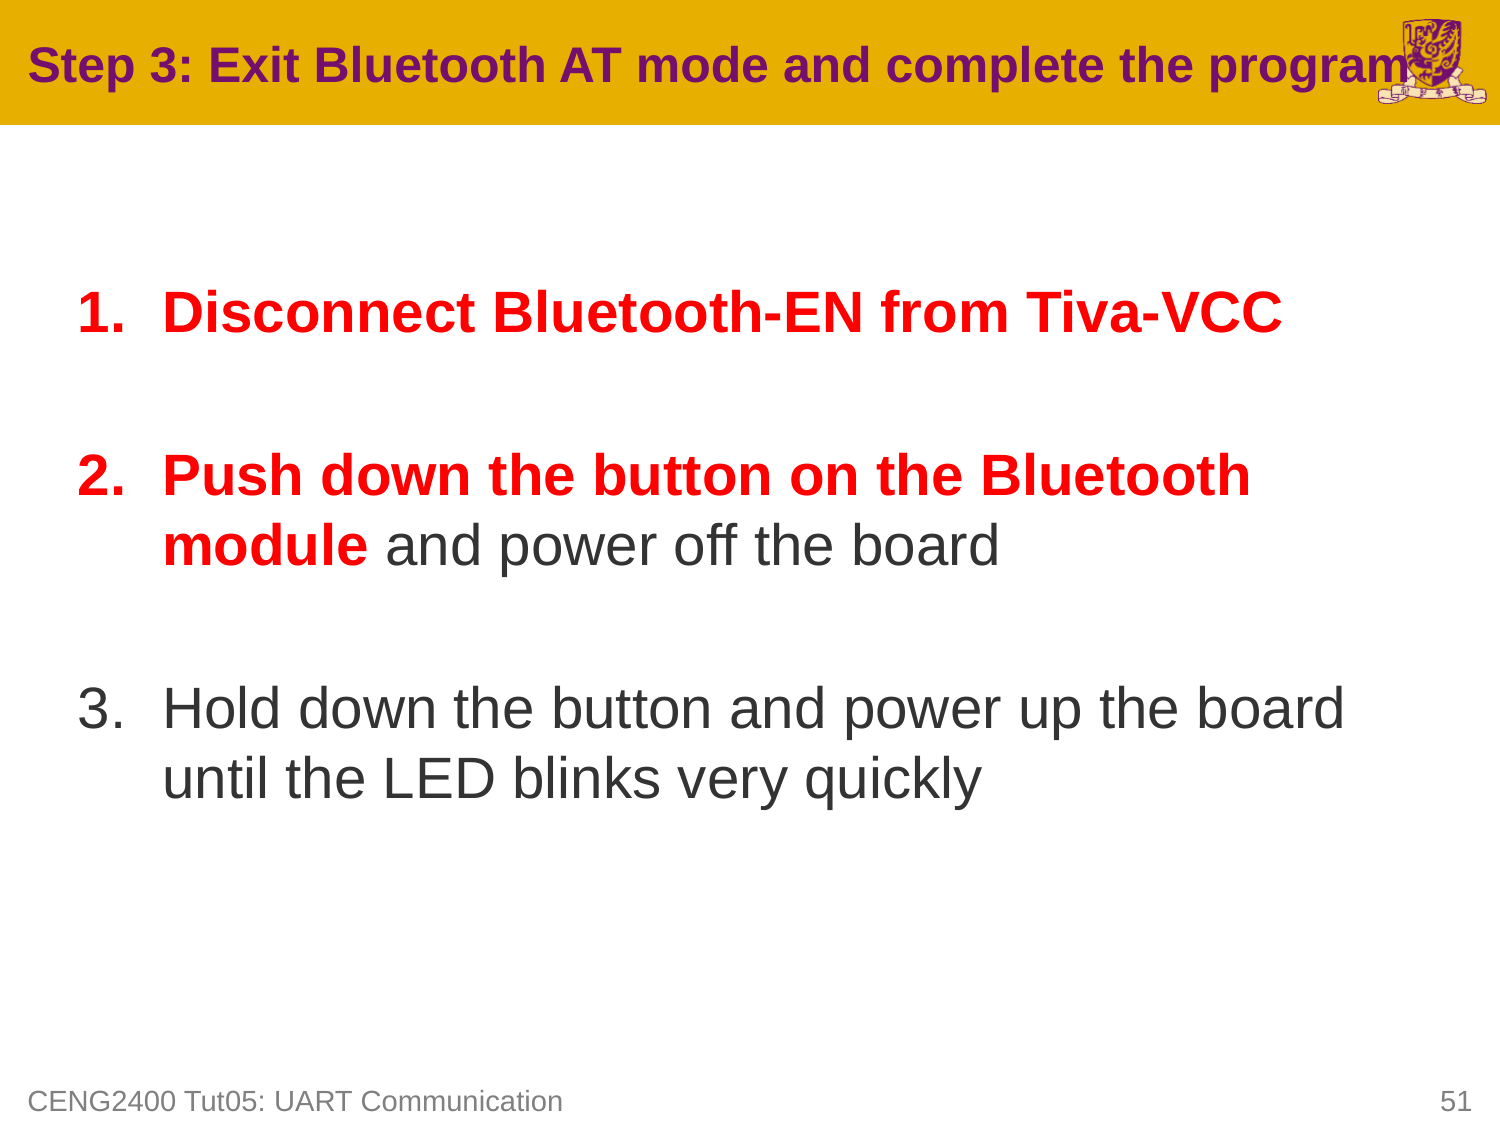

# Step 3: Exit Bluetooth AT mode and complete the program
Disconnect Bluetooth-EN from Tiva-VCC

Push down the button on the Bluetooth module and power off the board

Hold down the button and power up the board until the LED blinks very quickly
CENG2400 Tut05: UART Communication
51